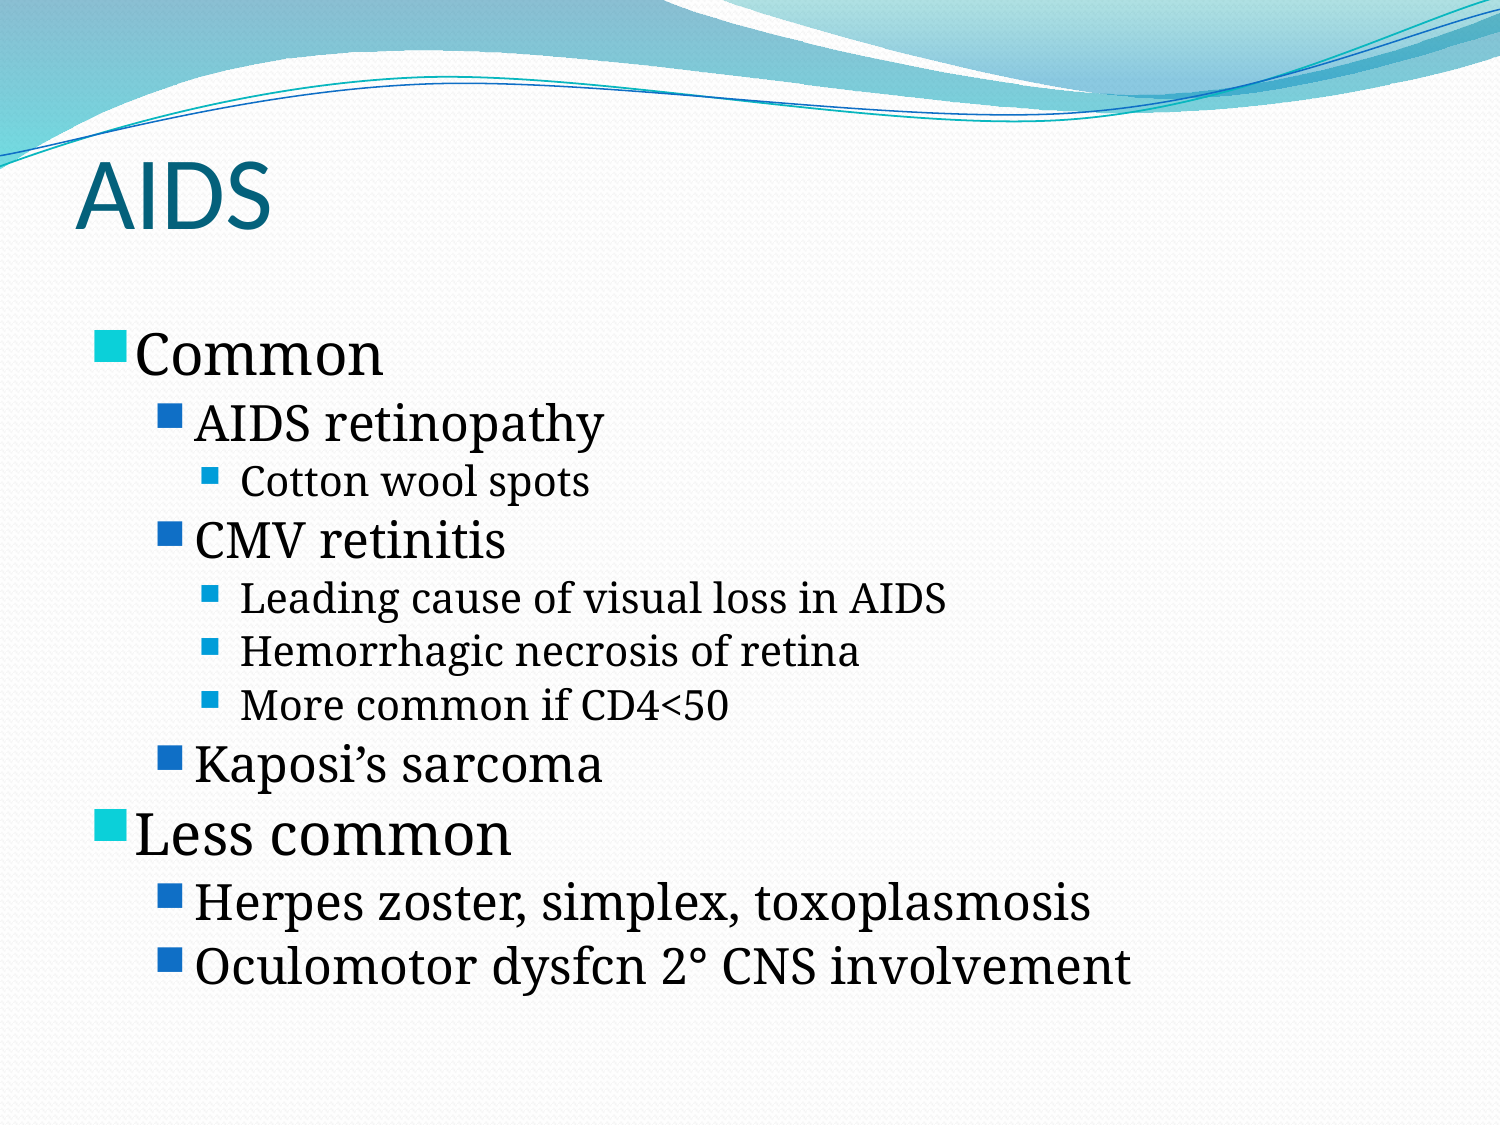

# AIDS
Common
AIDS retinopathy
Cotton wool spots
CMV retinitis
Leading cause of visual loss in AIDS
Hemorrhagic necrosis of retina
More common if CD4<50
Kaposi’s sarcoma
Less common
Herpes zoster, simplex, toxoplasmosis
Oculomotor dysfcn 2° CNS involvement